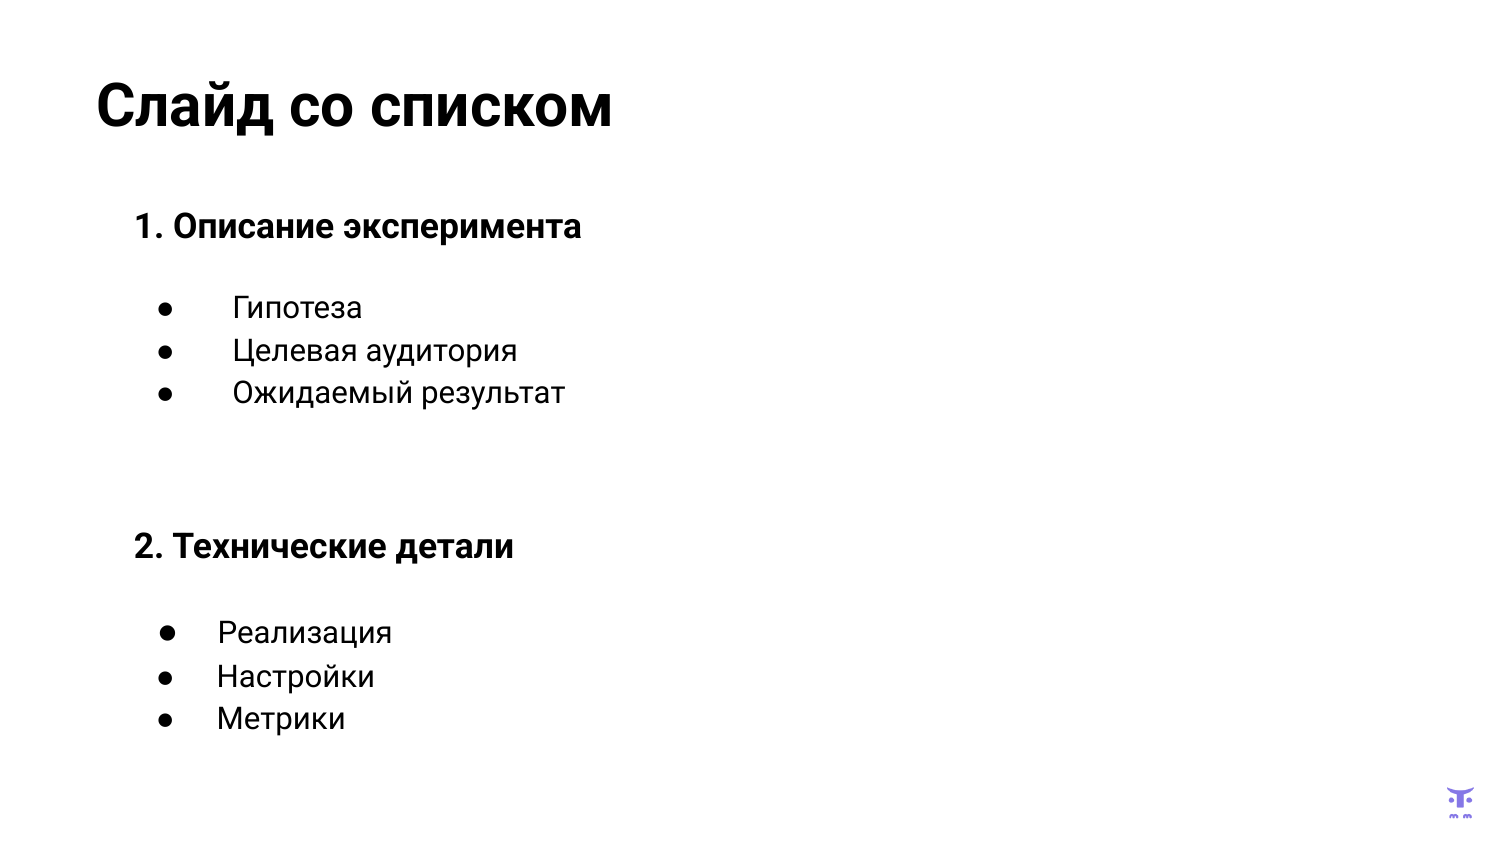

# Слайд со списком
| 1. Описание эксперимента |
| --- |
| Гипотеза Целевая аудитория Ожидаемый результат |
|  |
| 2. Технические детали |
| Реализация Настройки Метрики |